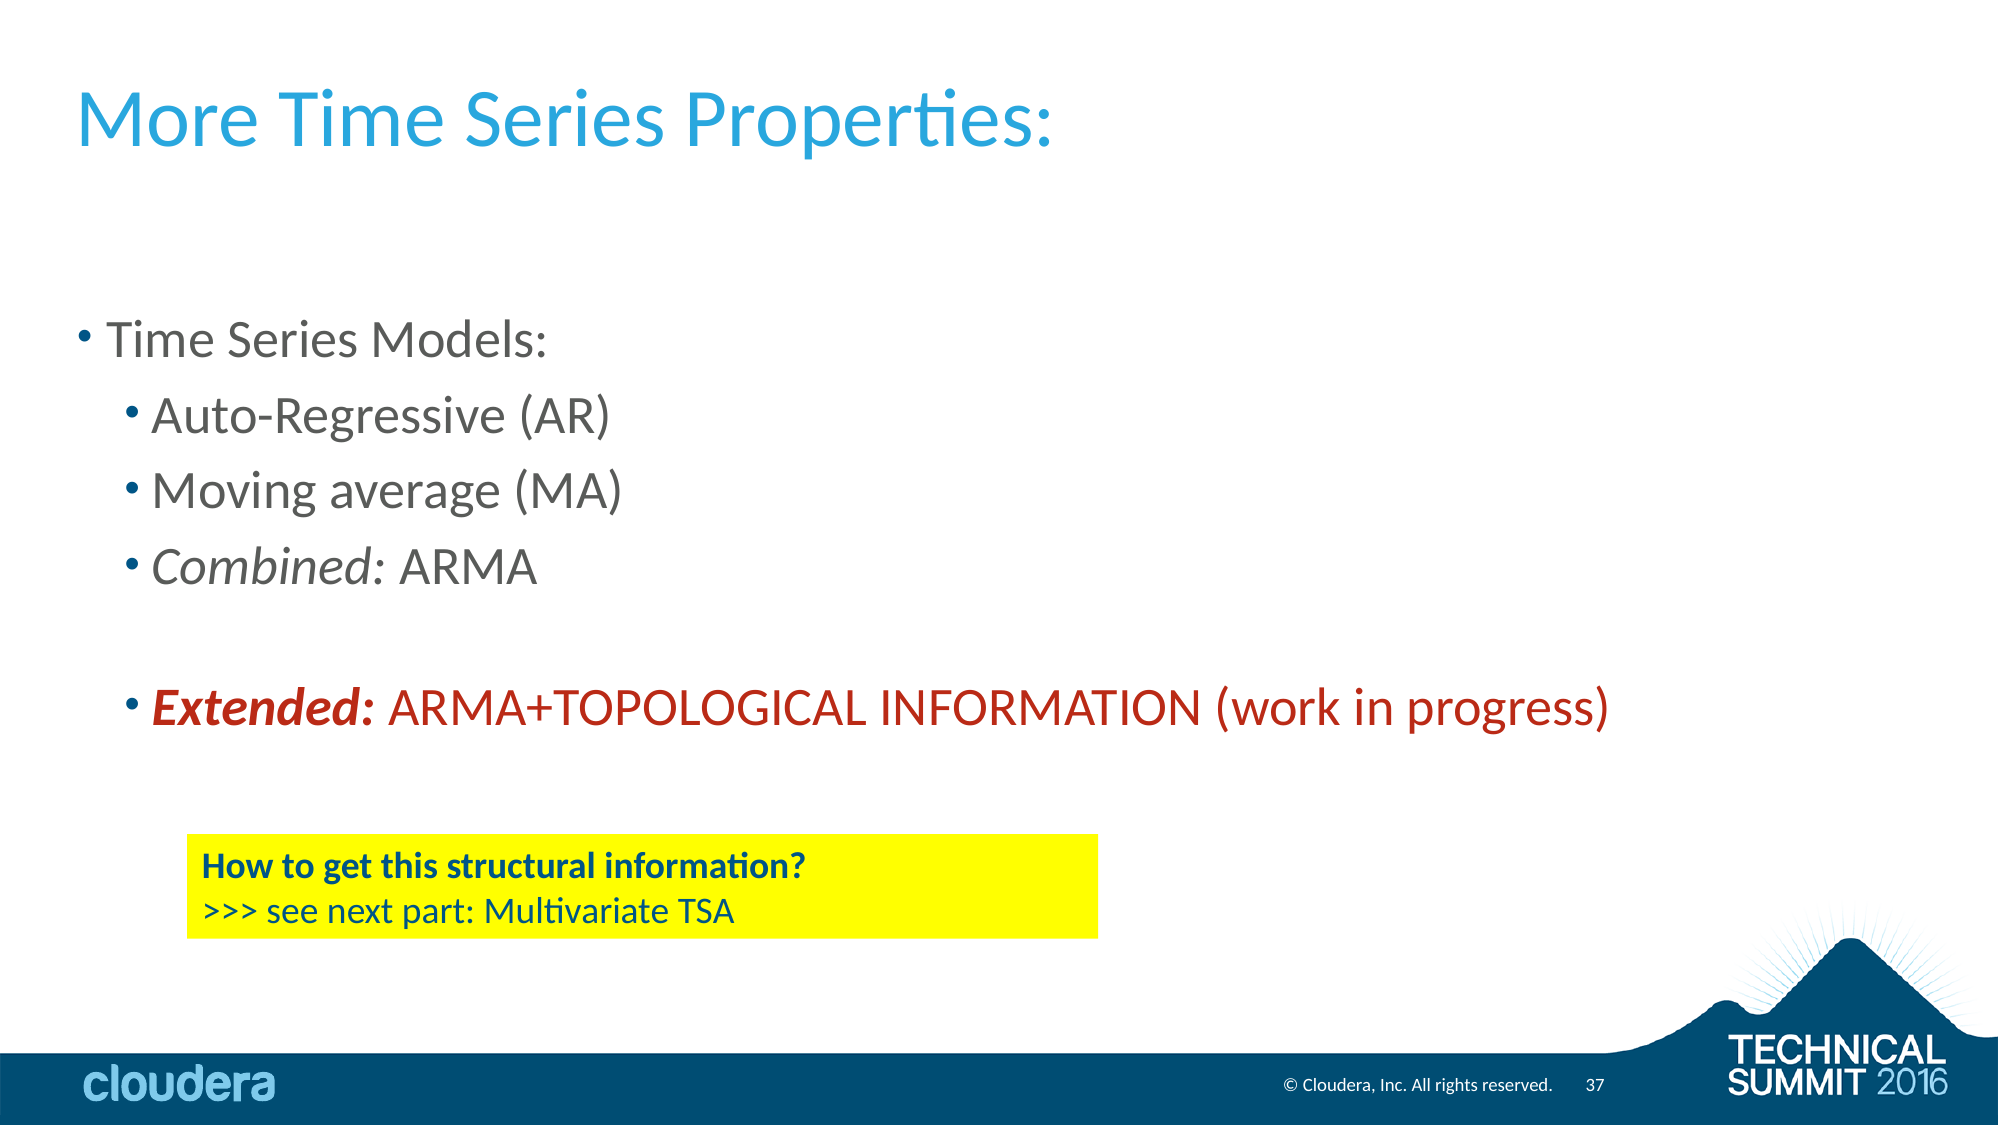

# More Time Series Properties:
Time Series Models:
Auto-Regressive (AR)
Moving average (MA)
Combined: ARMA
Extended: ARMA+TOPOLOGICAL INFORMATION (work in progress)

How to get this structural information?
>>> see next part: Multivariate TSA